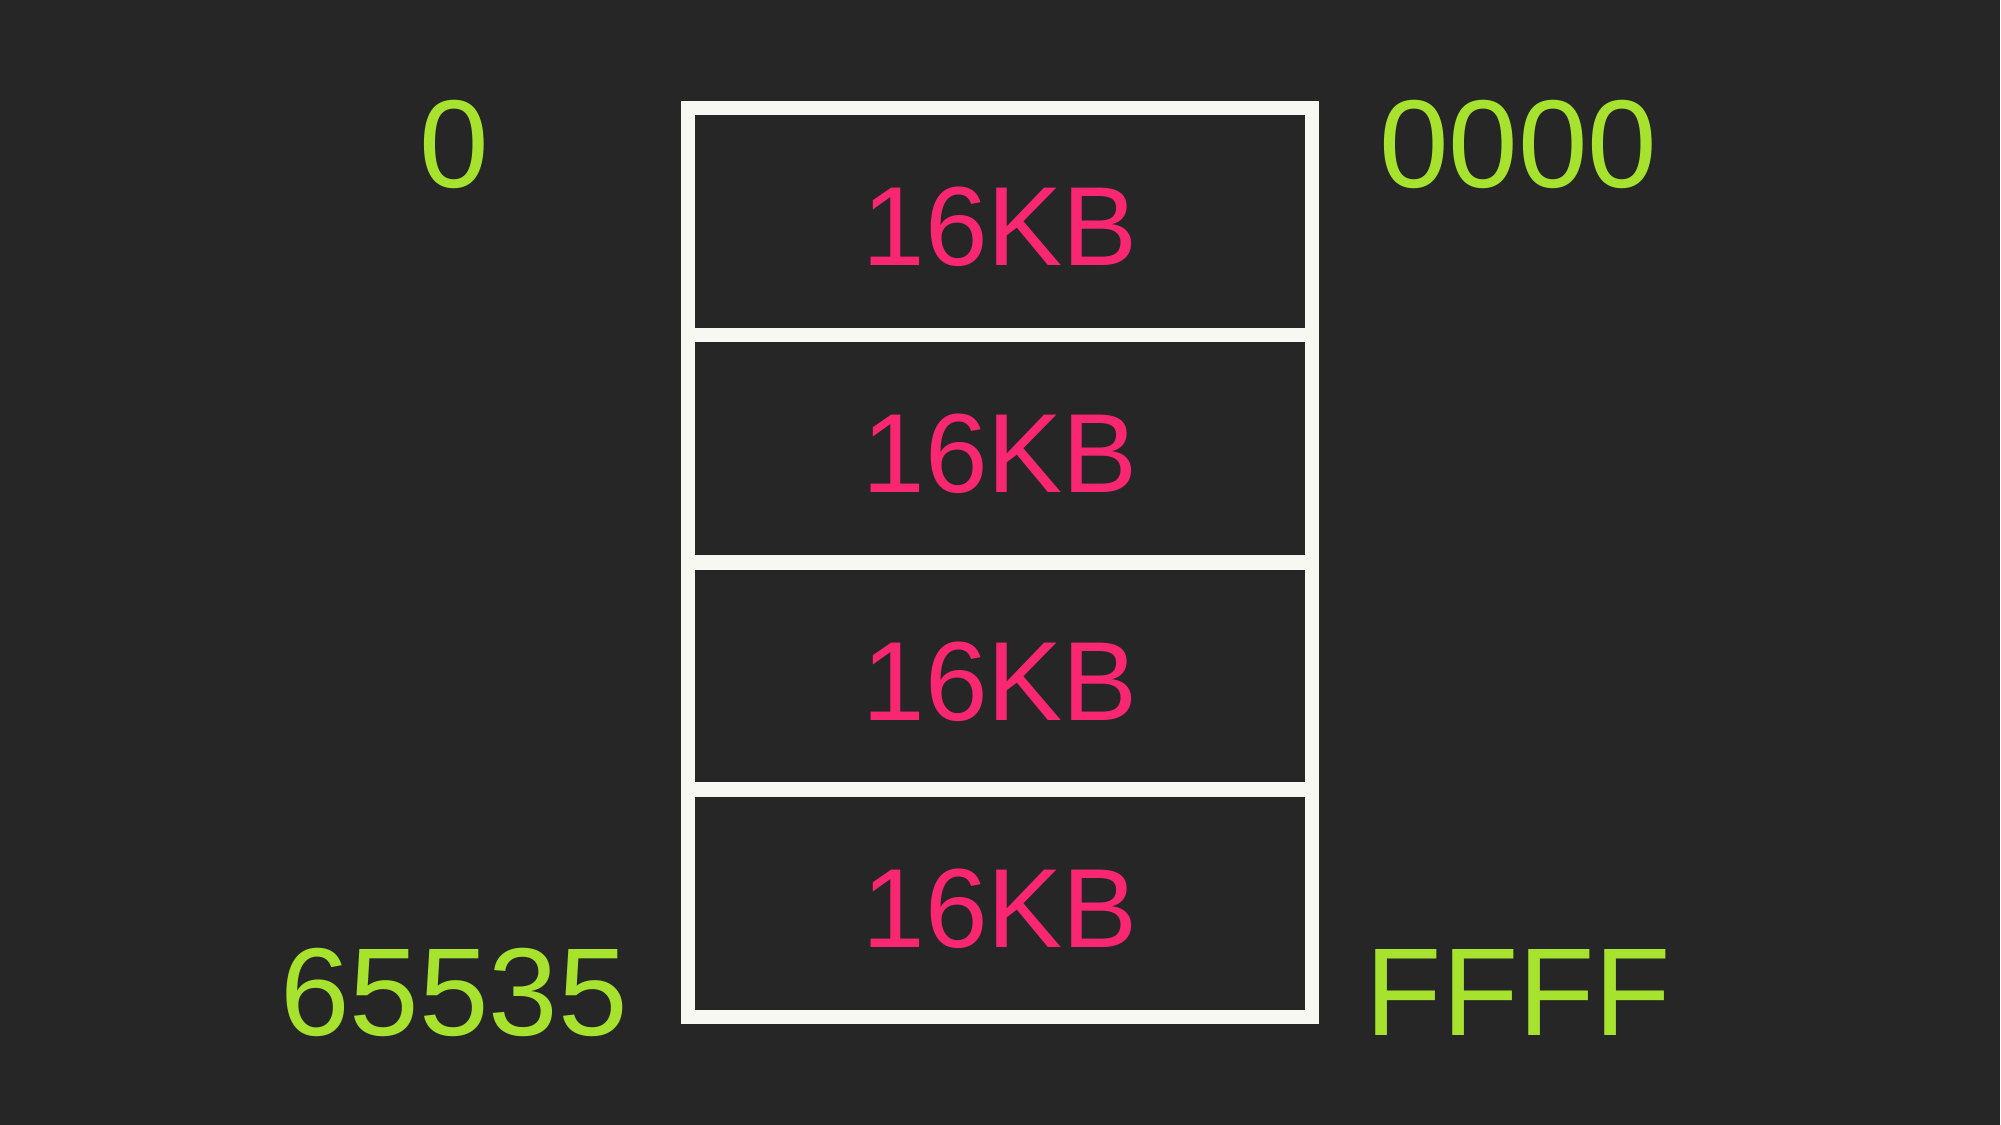

0
0000

16KB
16KB
16KB
16KB
65535
FFFF